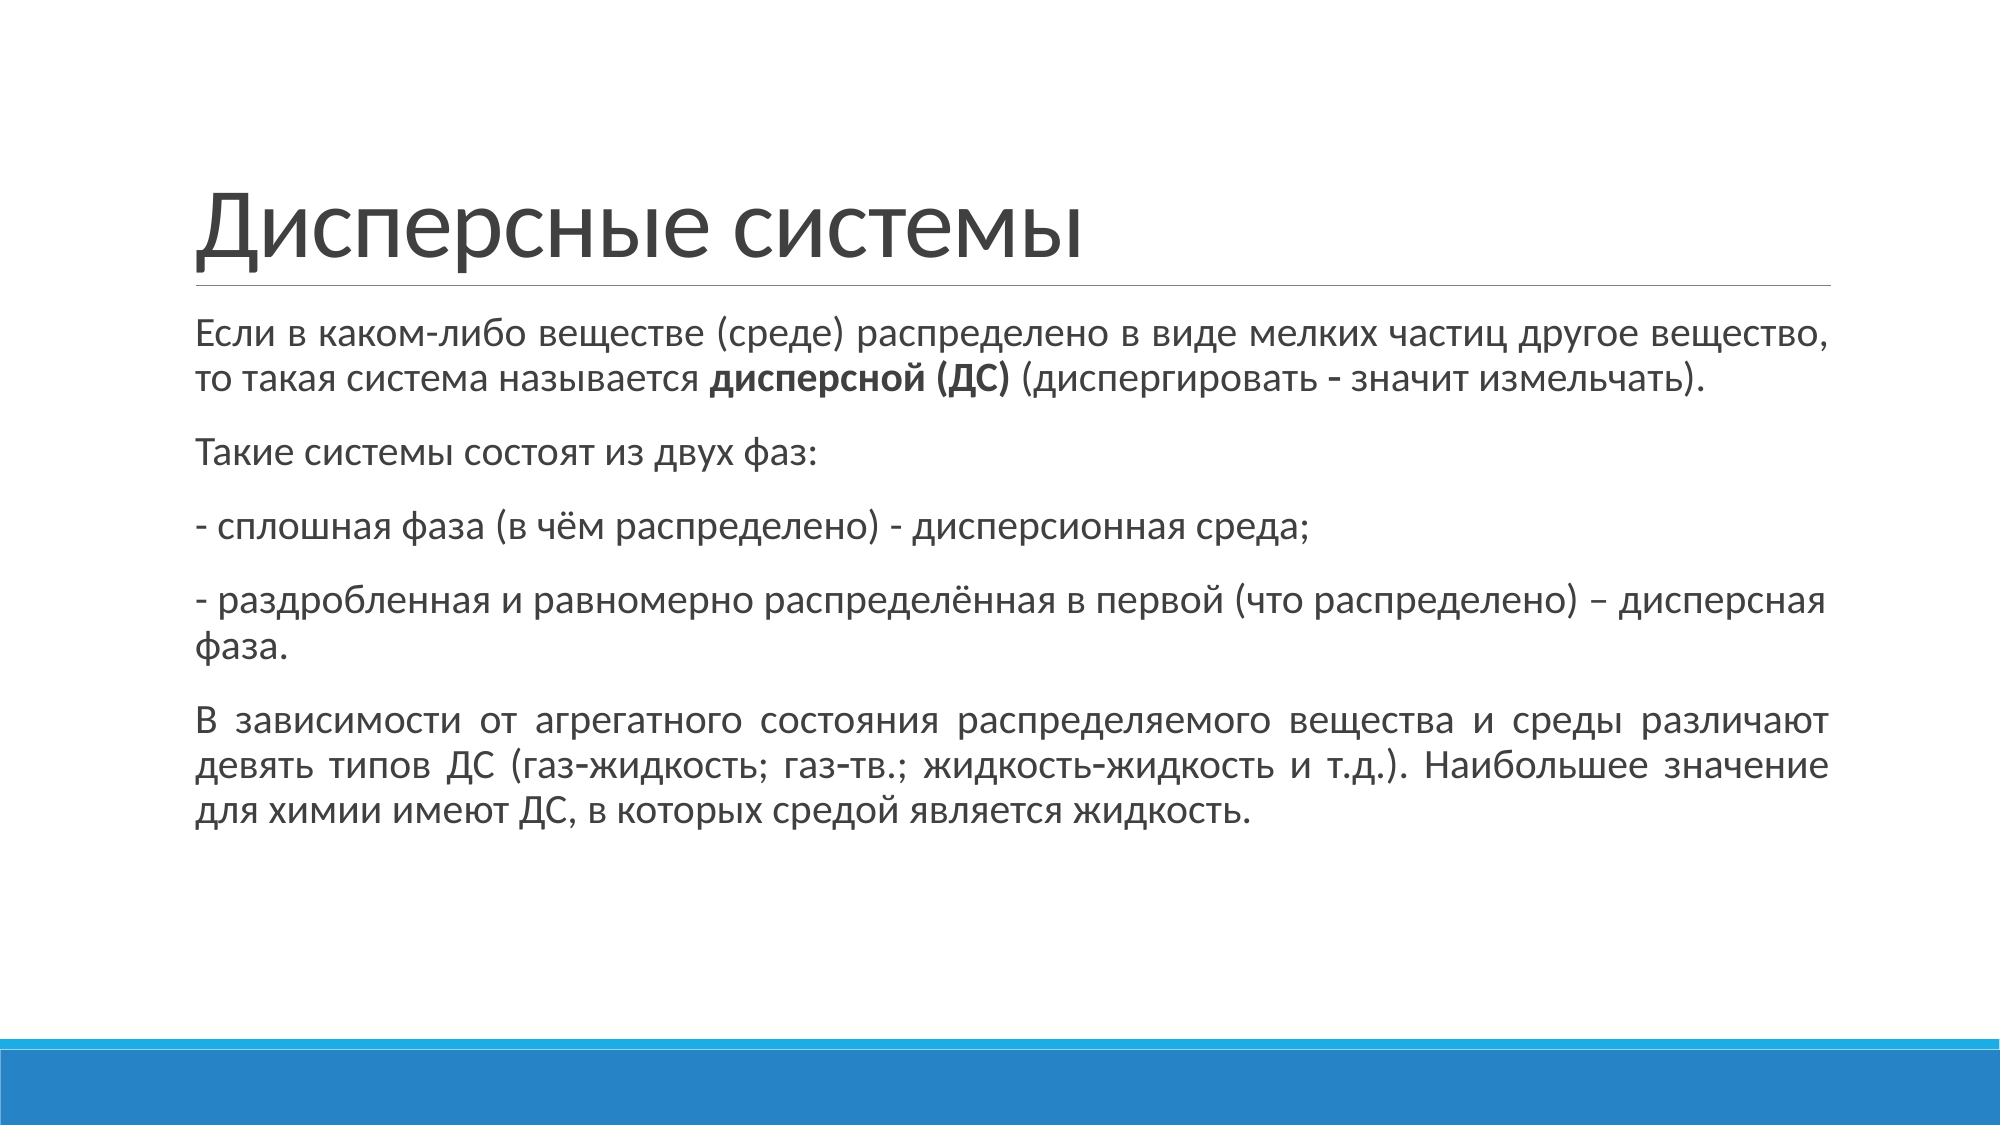

# Дисперсные системы
Если в каком-либо веществе (среде) распределено в виде мелких частиц другое вещество, то такая система называется дисперсной (ДС) (диспергировать − значит измельчать).
Такие системы состоят из двух фаз:
- сплошная фаза (в чём распределено) - дисперсионная среда;
- раздробленная и равномерно распределённая в первой (что распределено) – дисперсная фаза.
В зависимости от агрегатного состояния распределяемого вещества и среды различают девять типов ДС (газ−жидкость; газ−тв.; жидкость−жидкость и т.д.). Наибольшее значение для химии имеют ДС, в которых средой является жидкость.